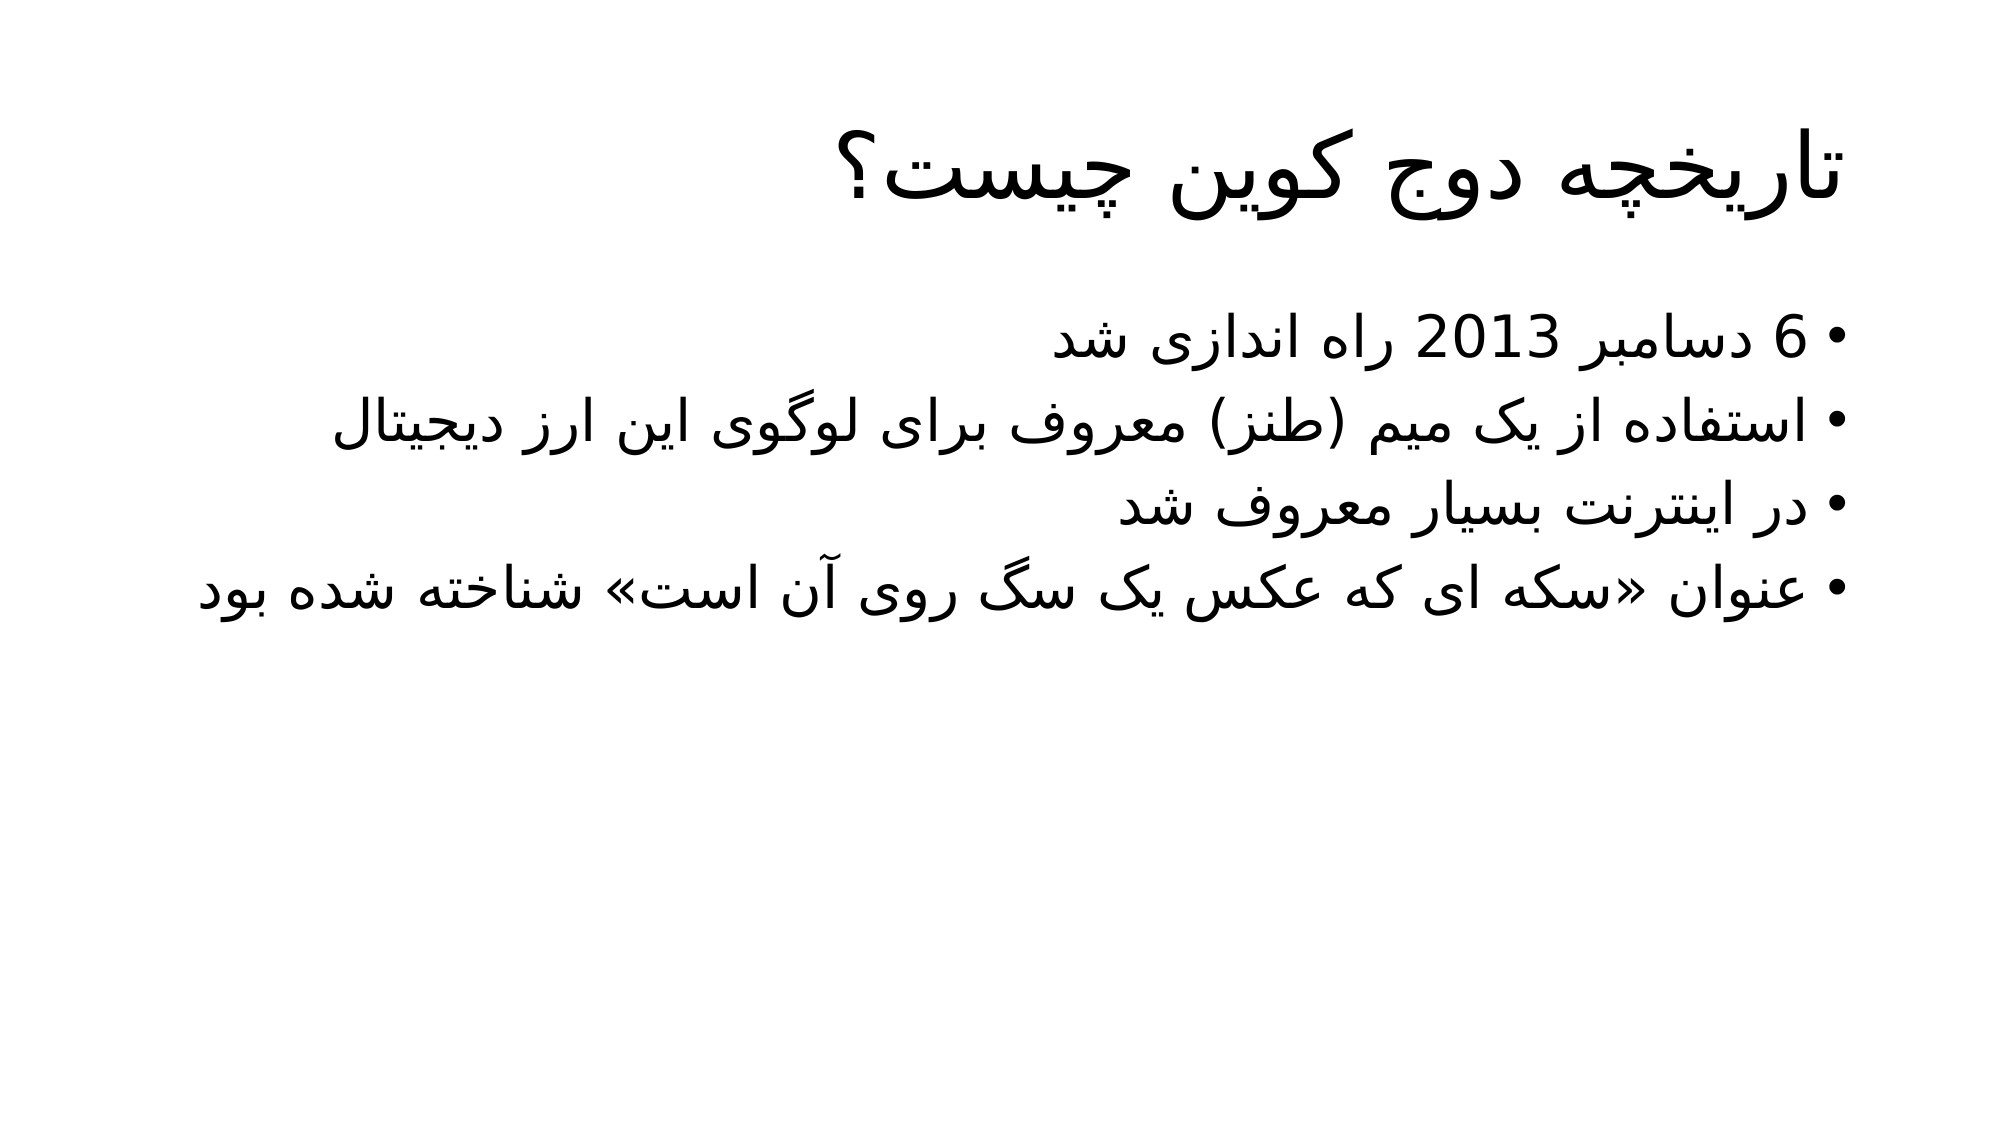

# تاریخچه دوج کوین چیست؟
6 دسامبر 2013 راه اندازی شد
استفاده از یک میم (طنز) معروف برای لوگوی این ارز دیجیتال
در اینترنت بسیار معروف شد
عنوان «سکه ای که عکس یک سگ روی آن است» شناخته شده بود